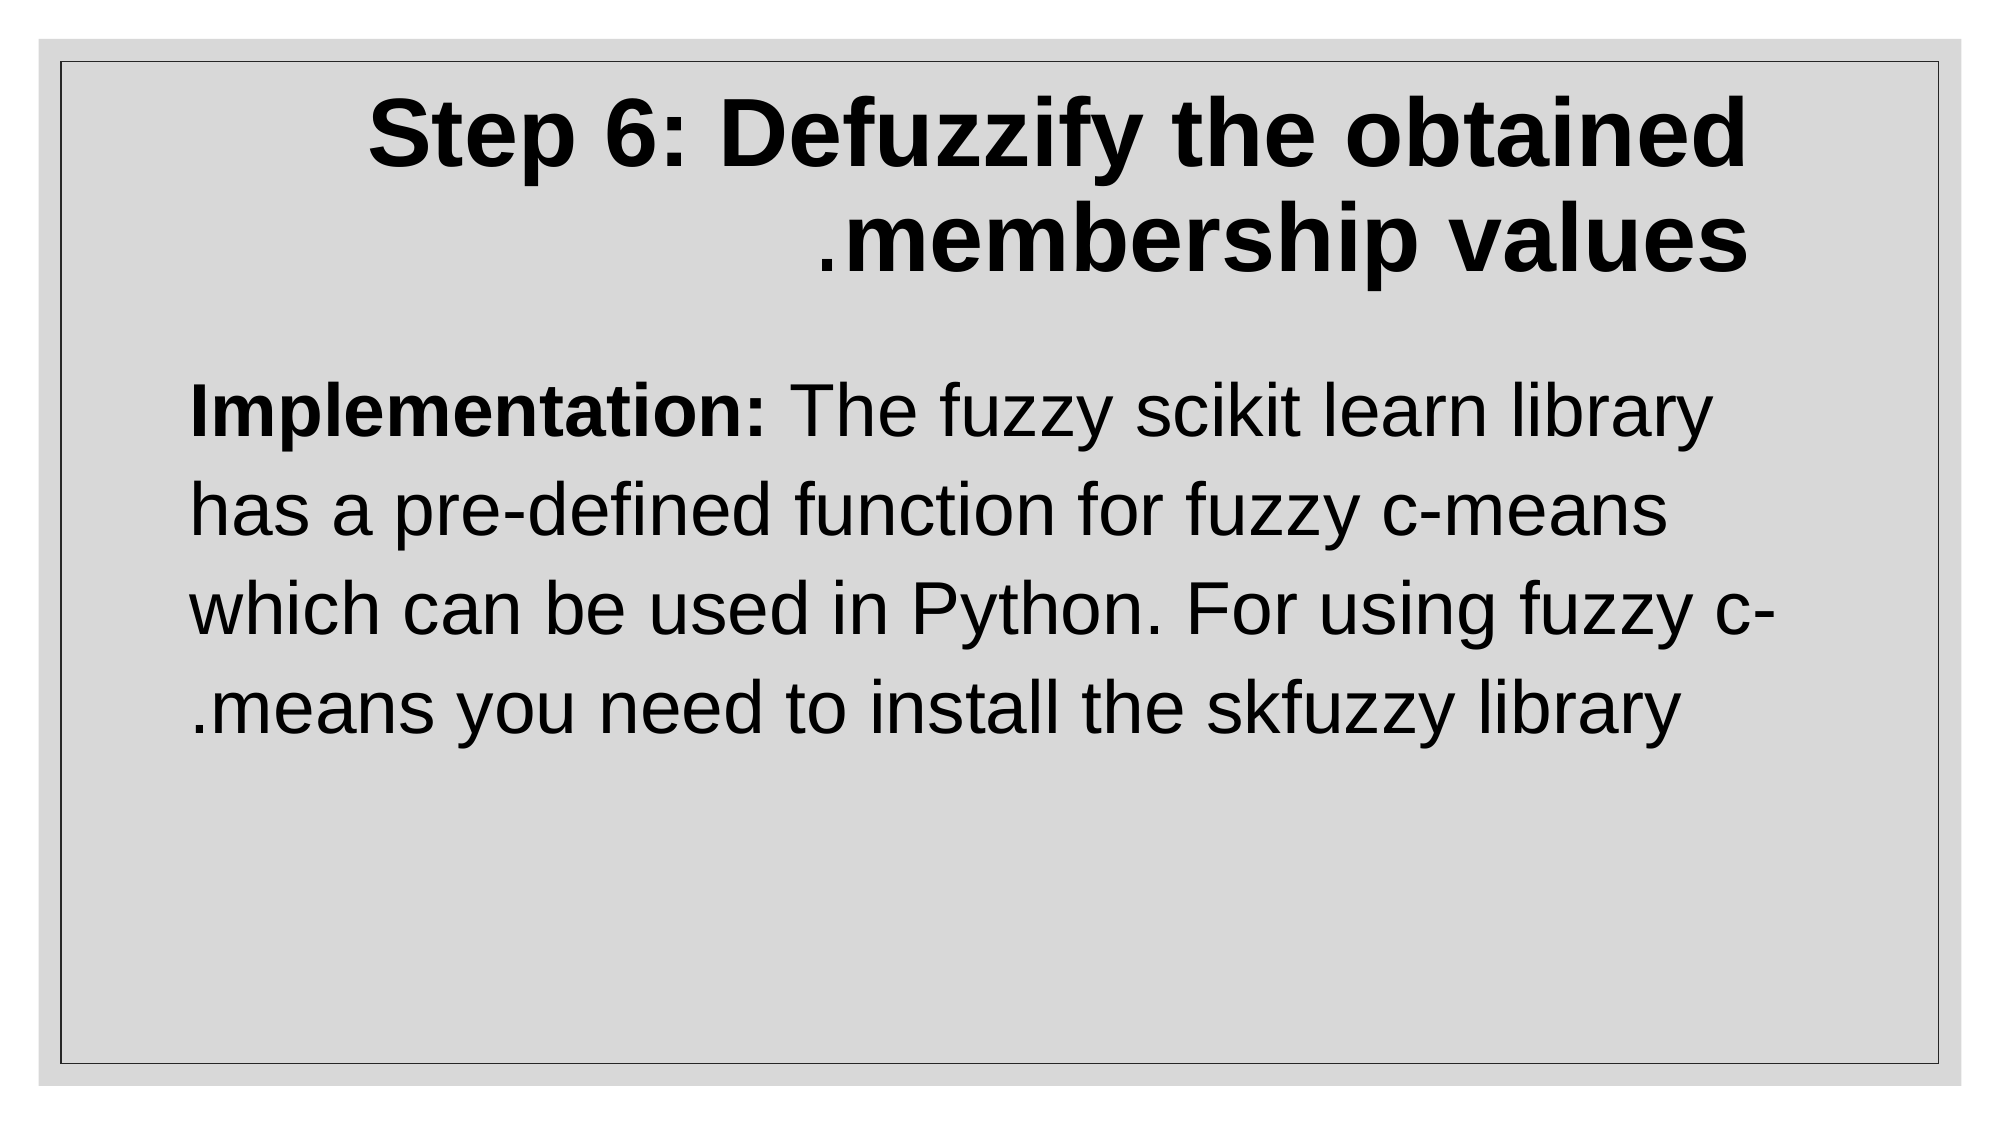

# Step 6: Defuzzify the obtained membership values.
Implementation: The fuzzy scikit learn library has a pre-defined function for fuzzy c-means which can be used in Python. For using fuzzy c-means you need to install the skfuzzy library.